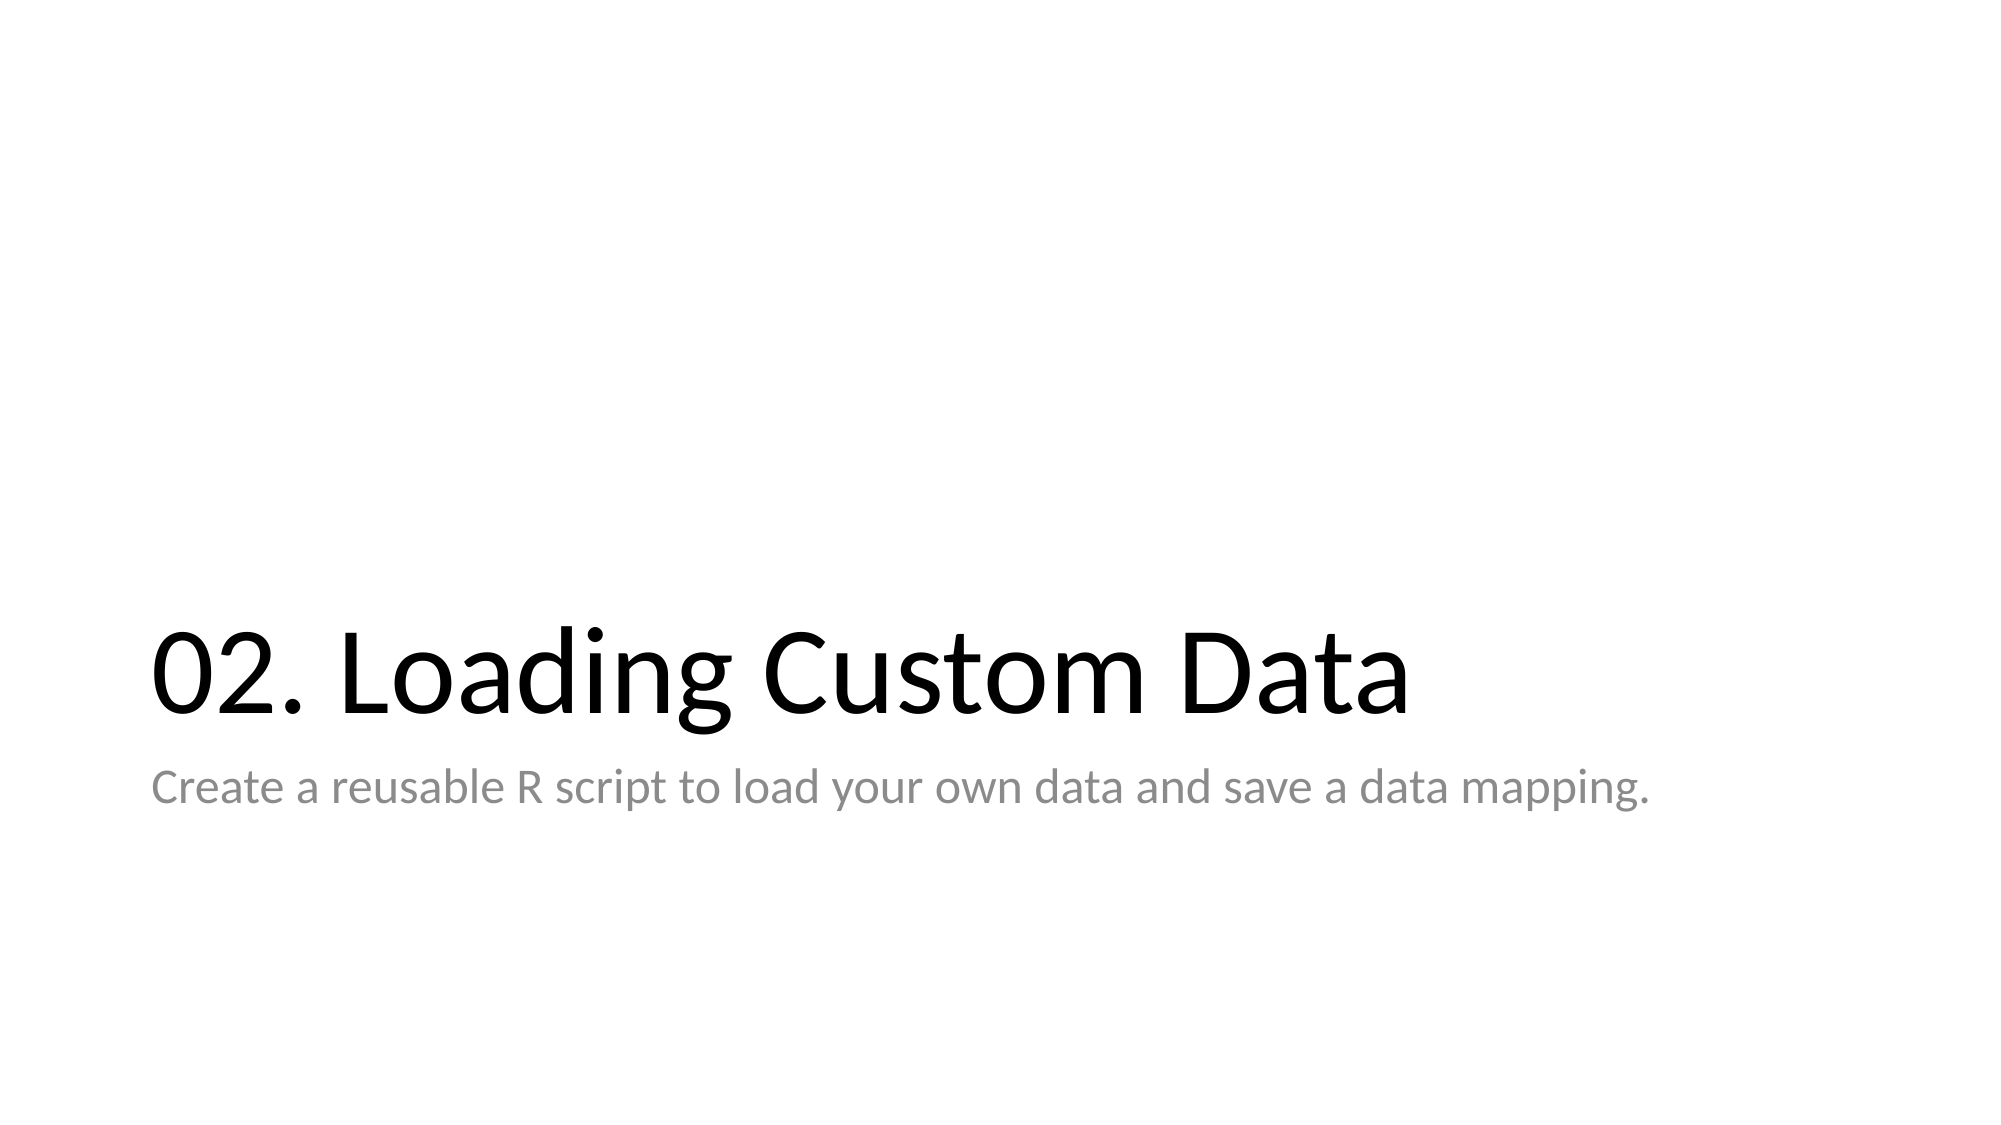

# 02. Loading Custom Data
Create a reusable R script to load your own data and save a data mapping.